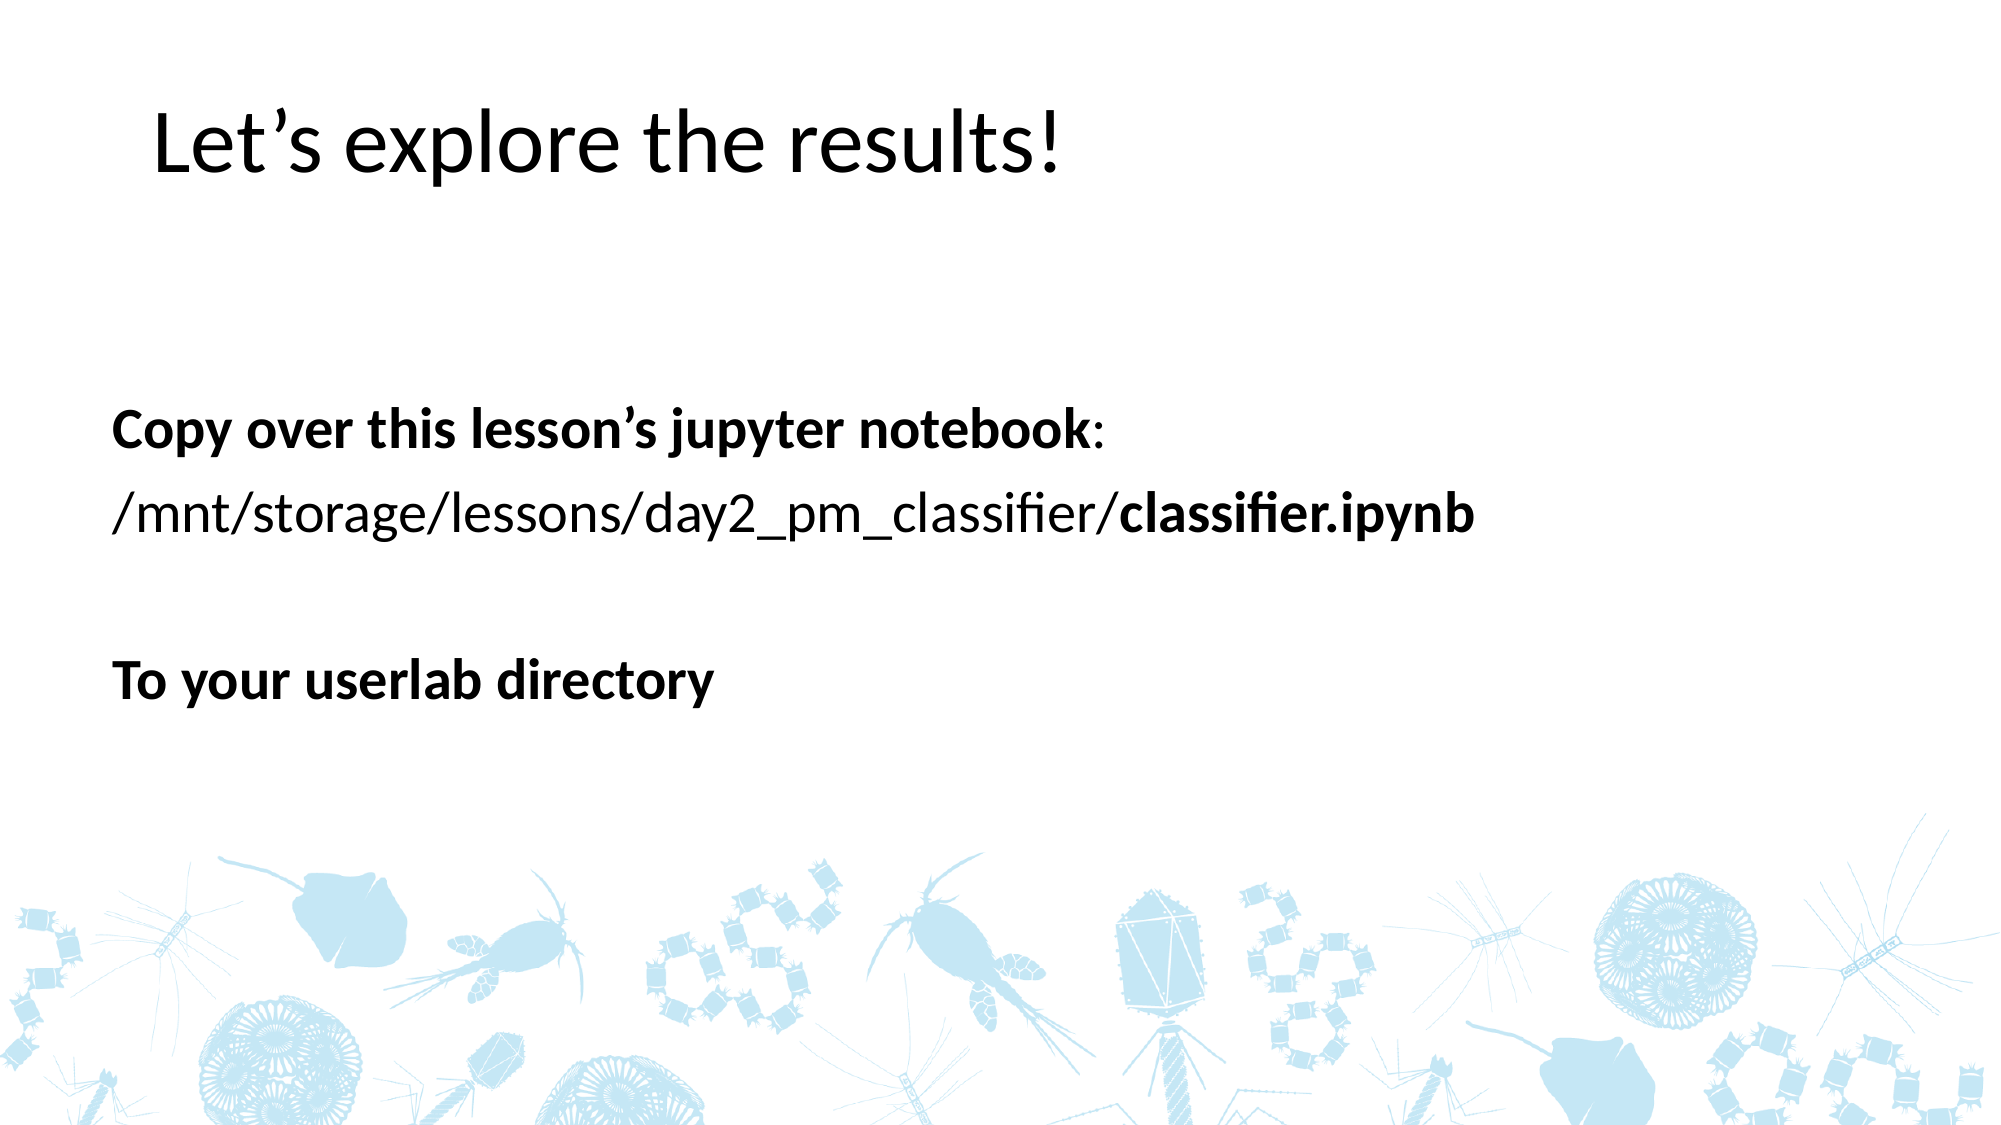

# Let’s explore the results!

Copy over this lesson’s jupyter notebook:
/mnt/storage/lessons/day2_pm_classifier/classifier.ipynb

To your userlab directory